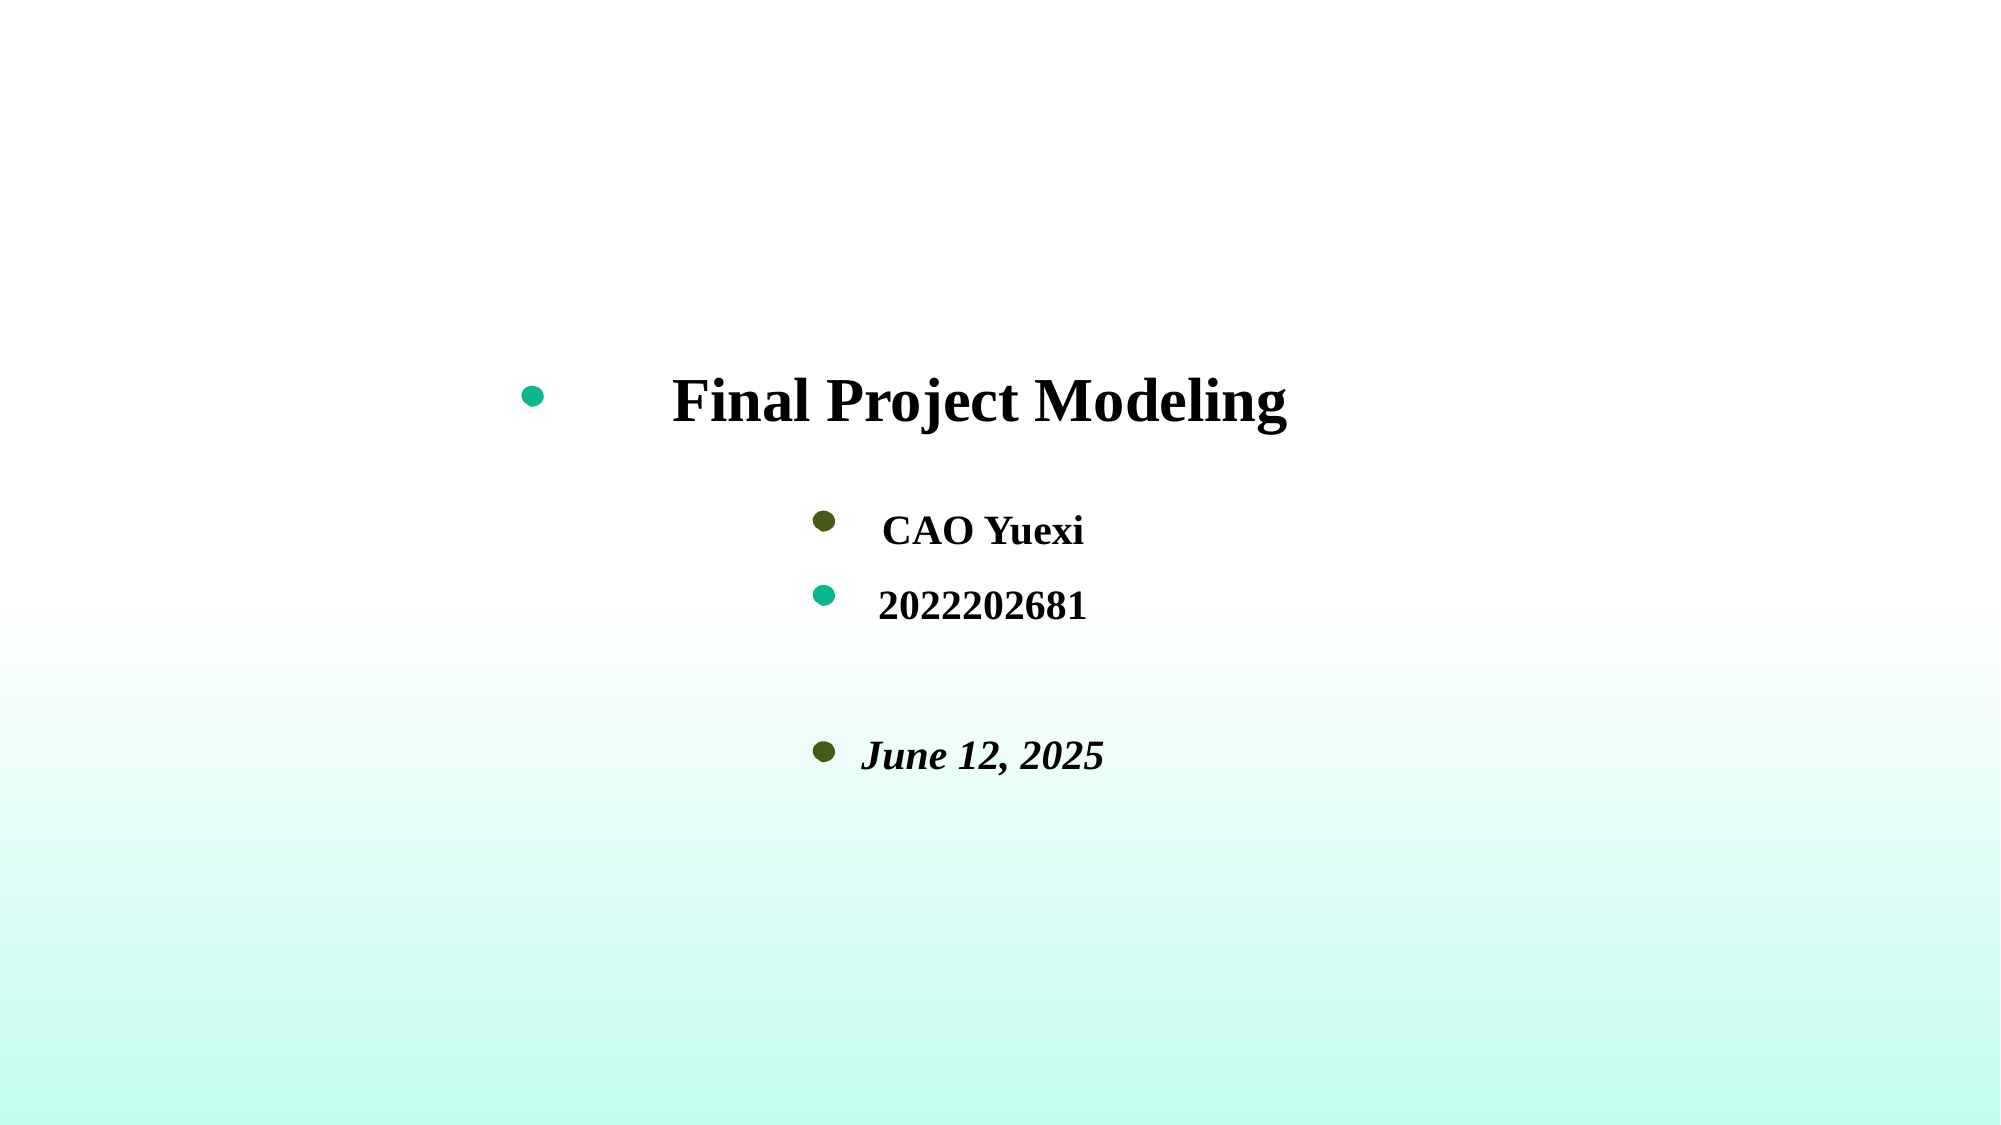

Final Project Modeling

CAO Yuexi
2022202681

June 12, 2025